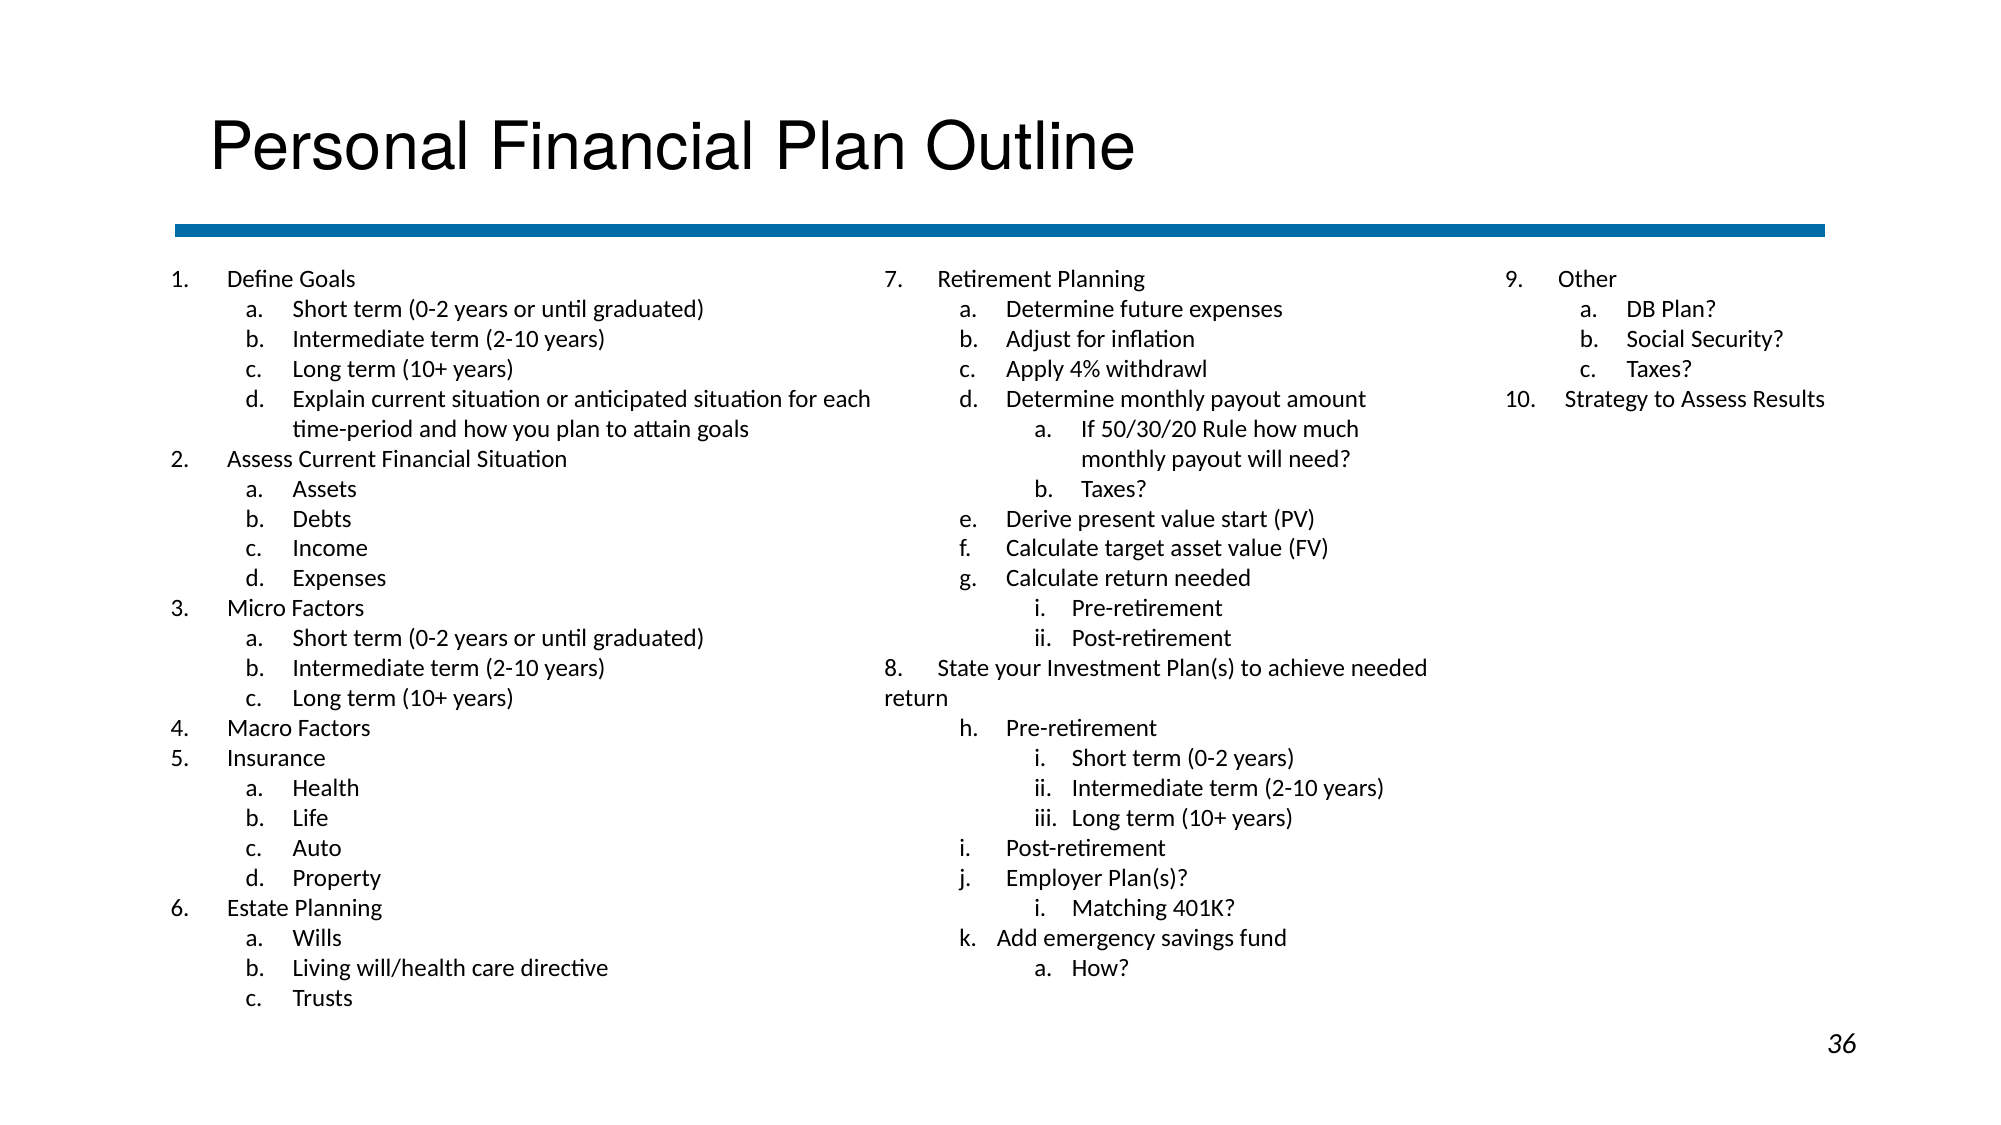

Personal Financial Plan Outline
Define Goals
Short term (0-2 years or until graduated)
Intermediate term (2-10 years)
Long term (10+ years)
Explain current situation or anticipated situation for each time-period and how you plan to attain goals
Assess Current Financial Situation
Assets
Debts
Income
Expenses
Micro Factors
Short term (0-2 years or until graduated)
Intermediate term (2-10 years)
Long term (10+ years)
Macro Factors
Insurance
Health
Life
Auto
Property
Estate Planning
Wills
Living will/health care directive
Trusts

7.      Retirement Planning
Determine future expenses
Adjust for inflation
Apply 4% withdrawl
Determine monthly payout amount
If 50/30/20 Rule how much monthly payout will need?
Taxes?
Derive present value start (PV)
Calculate target asset value (FV)
Calculate return needed
Pre-retirement
Post-retirement
8.      State your Investment Plan(s) to achieve needed return
Pre-retirement
Short term (0-2 years)
Intermediate term (2-10 years)
Long term (10+ years)
Post-retirement
Employer Plan(s)?
Matching 401K?
Add emergency savings fund
How?
9.      Other
DB Plan?
Social Security?
Taxes?
10.     Strategy to Assess Results